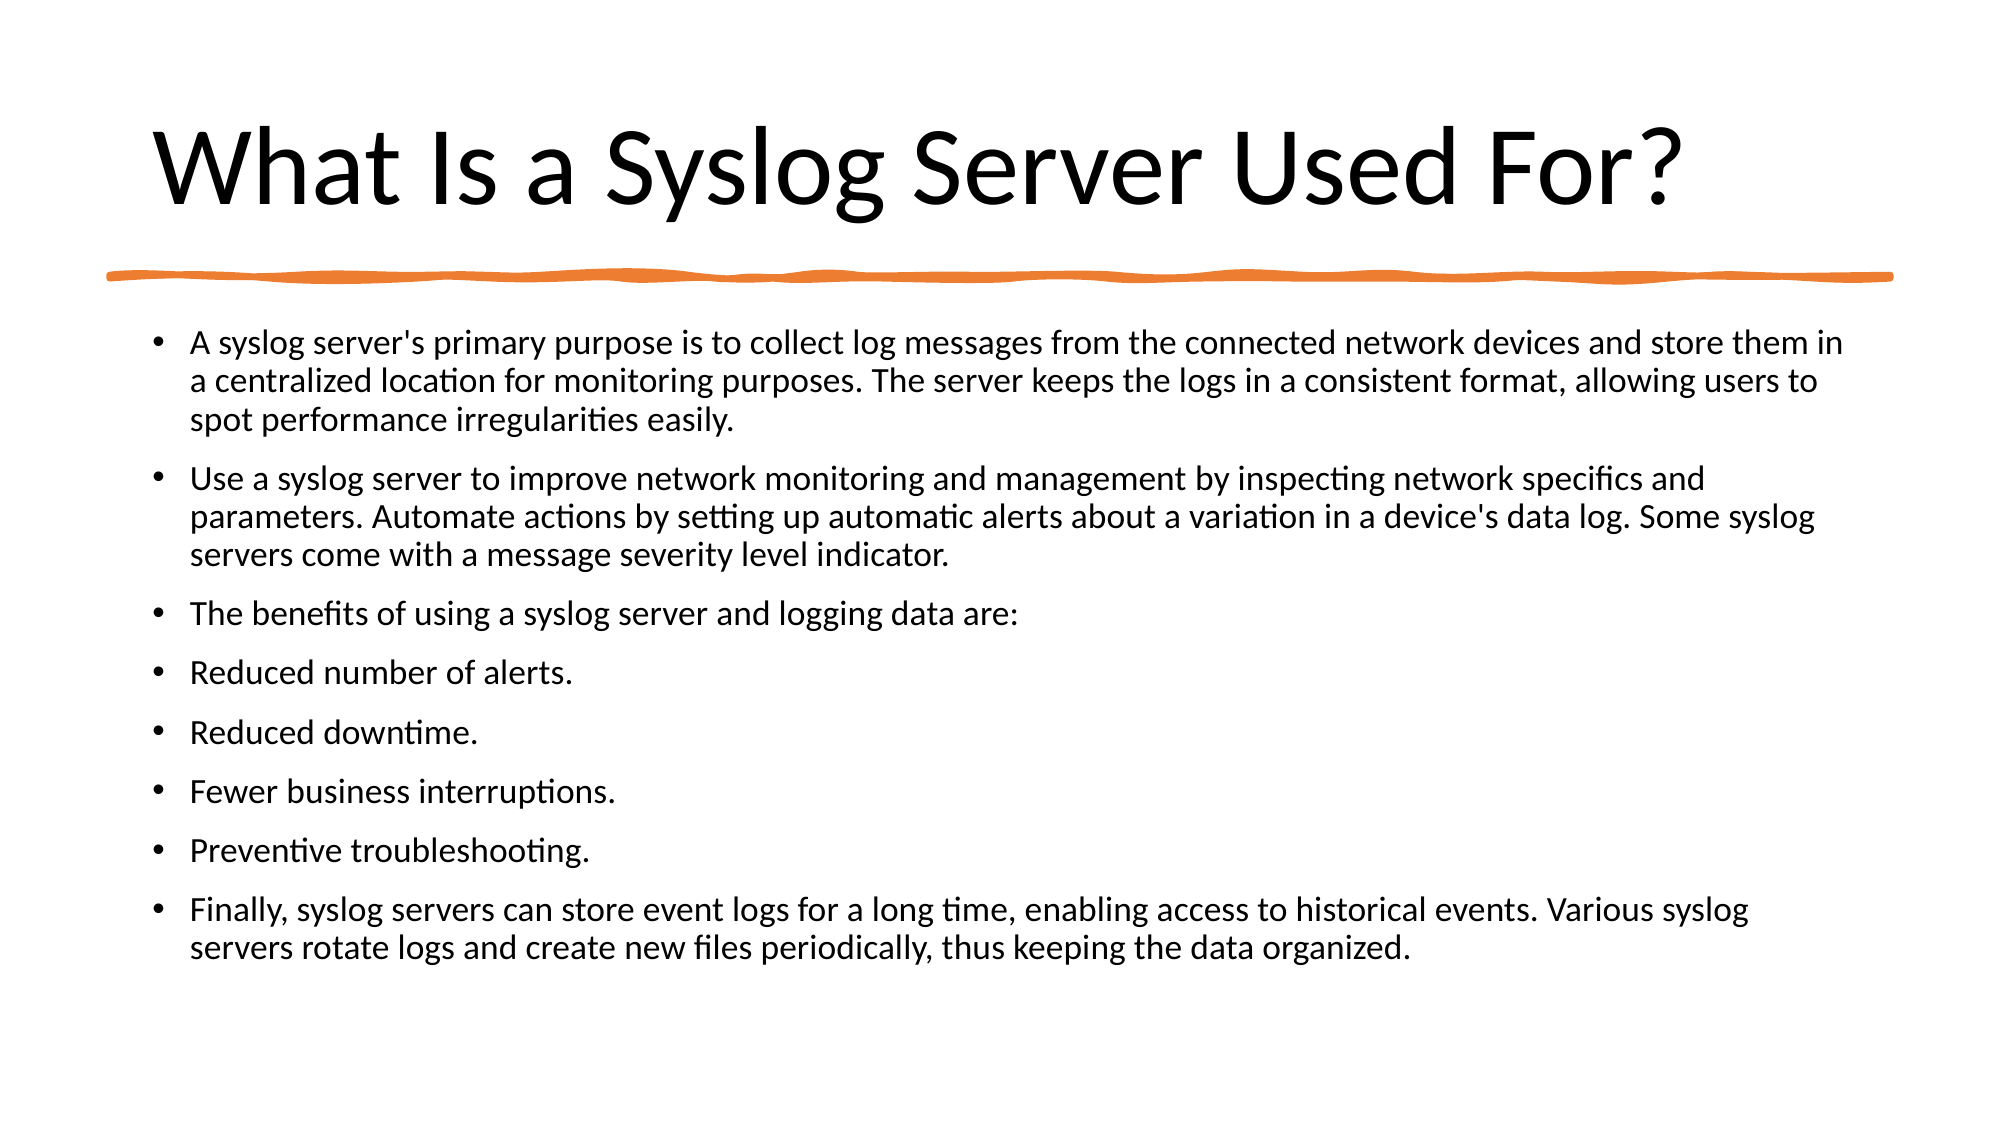

# What Is a Syslog Server Used For?

A syslog server's primary purpose is to collect log messages from the connected network devices and store them in a centralized location for monitoring purposes. The server keeps the logs in a consistent format, allowing users to spot performance irregularities easily.
Use a syslog server to improve network monitoring and management by inspecting network specifics and parameters. Automate actions by setting up automatic alerts about a variation in a device's data log. Some syslog servers come with a message severity level indicator.
The benefits of using a syslog server and logging data are:
Reduced number of alerts.
Reduced downtime.
Fewer business interruptions.
Preventive troubleshooting.
Finally, syslog servers can store event logs for a long time, enabling access to historical events. Various syslog servers rotate logs and create new files periodically, thus keeping the data organized.